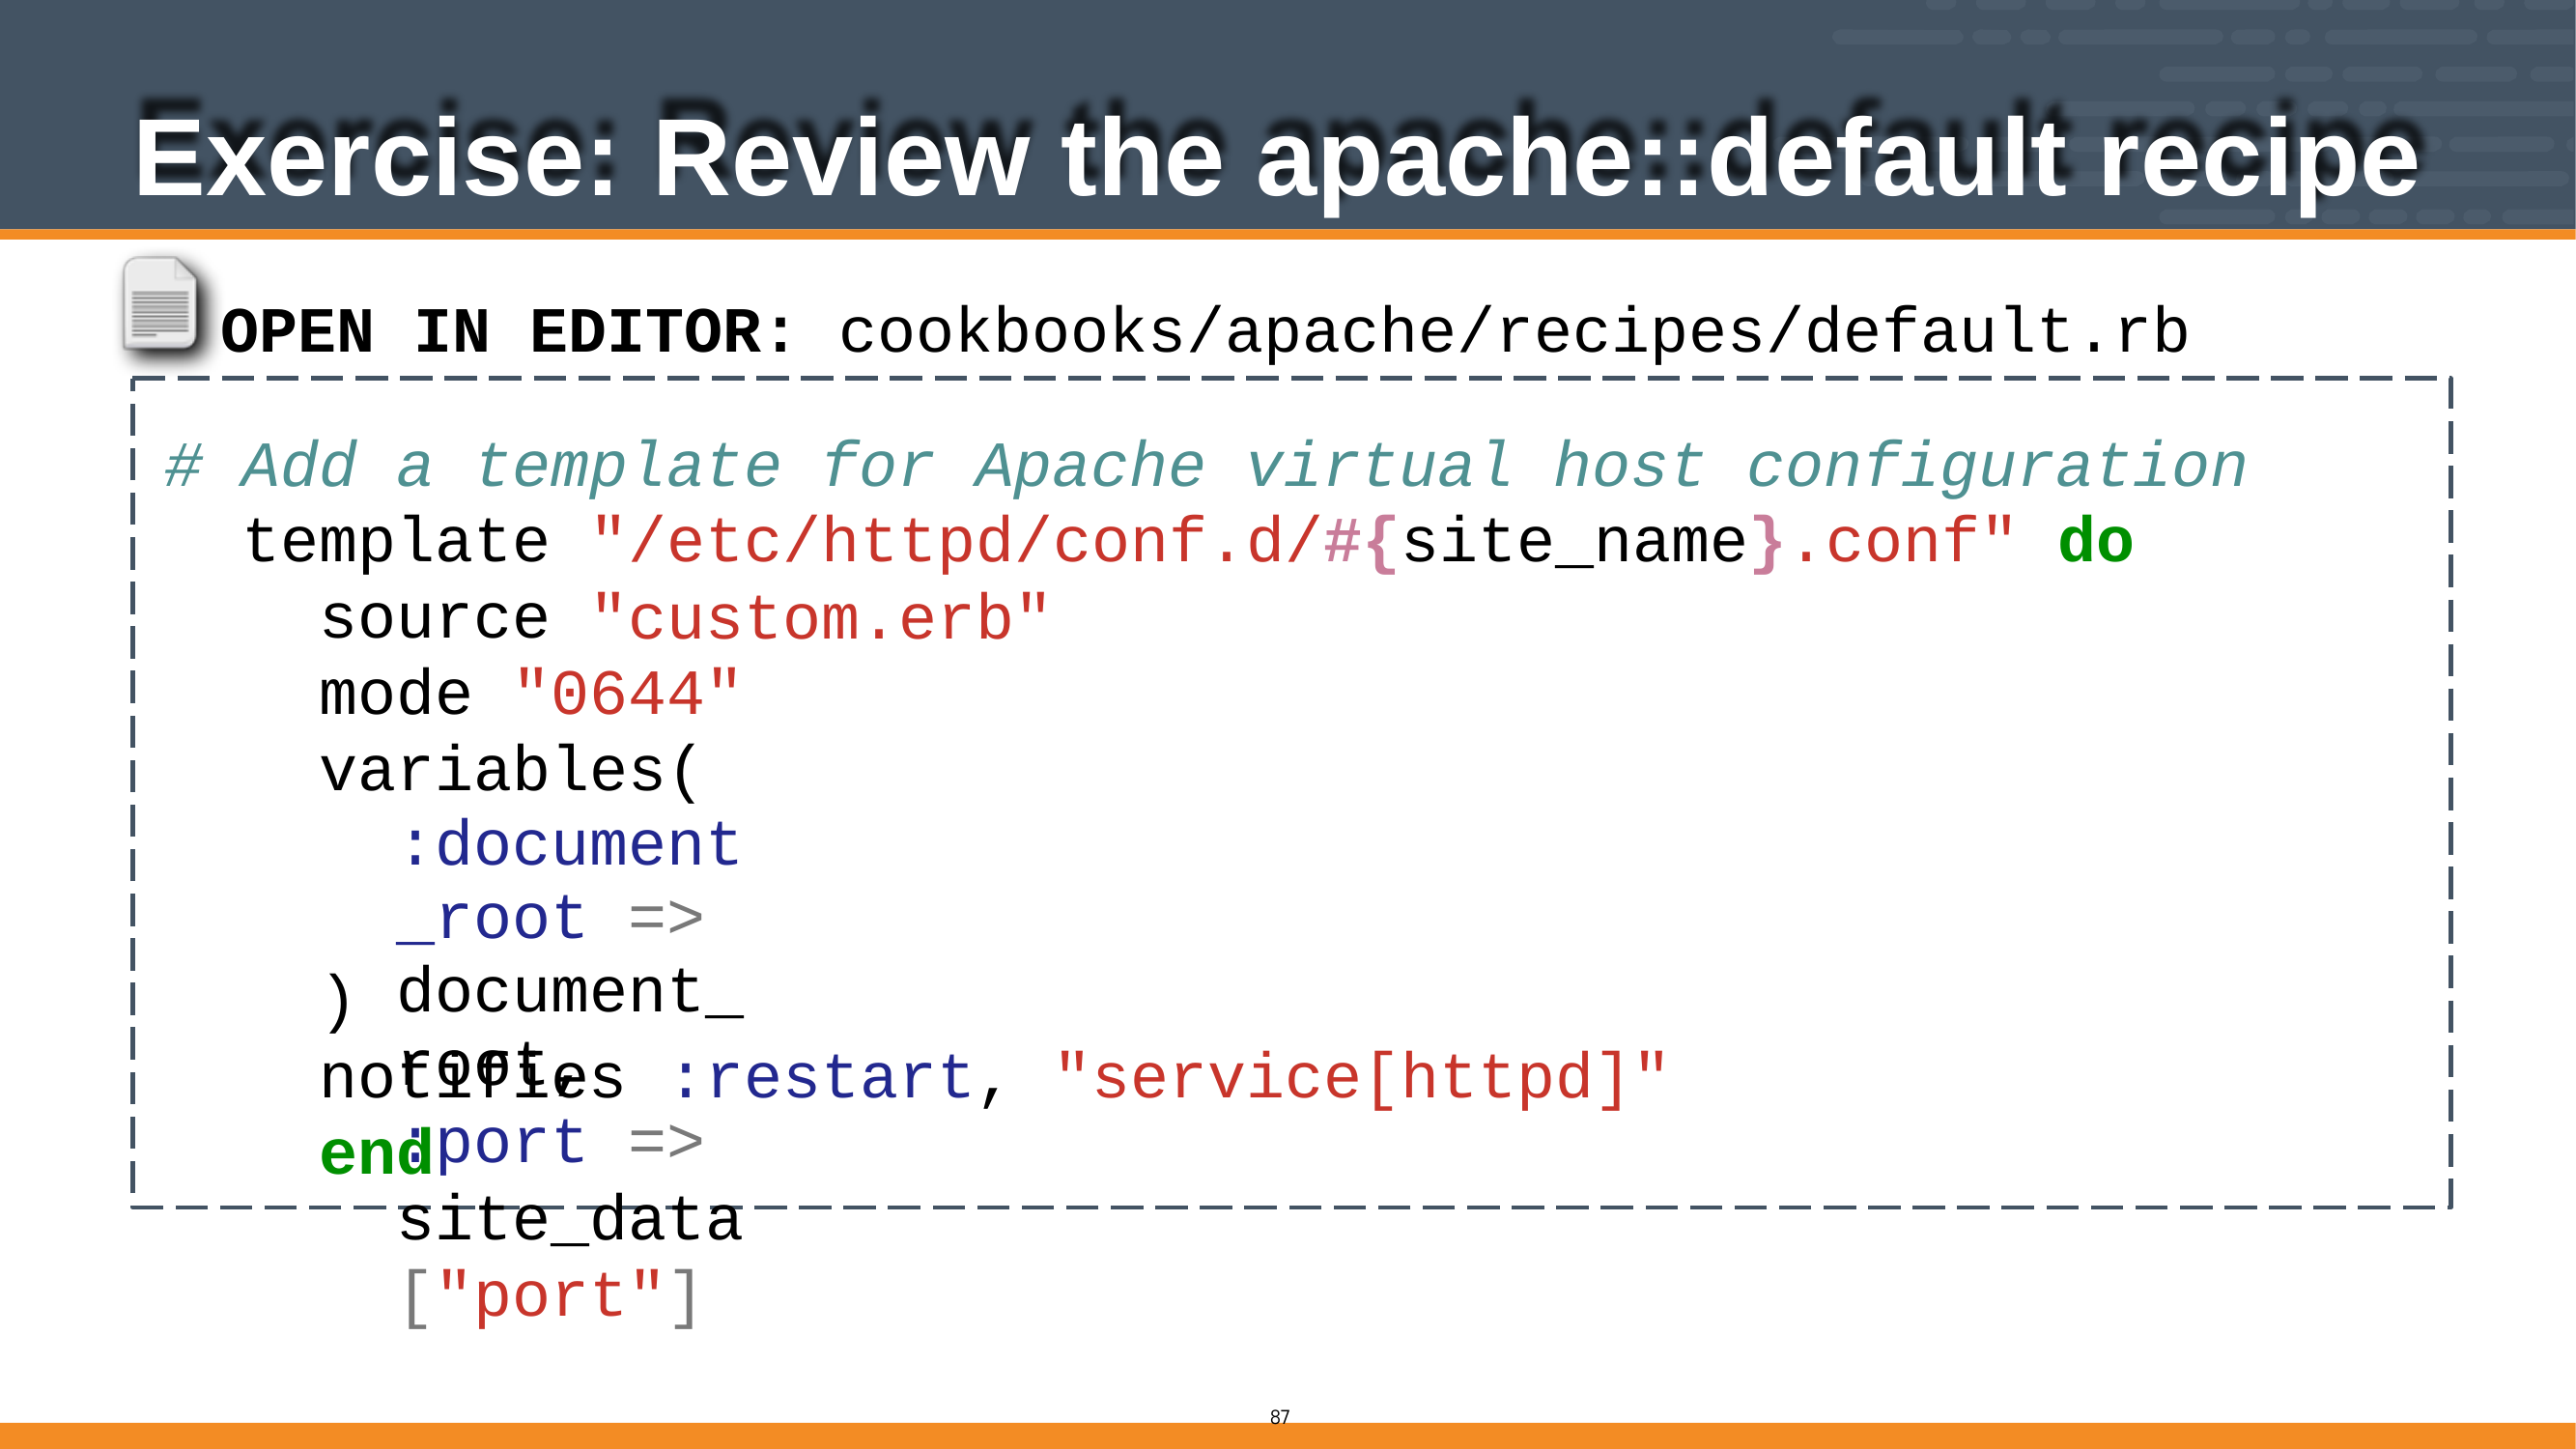

# Exercise: Review the apache::default recipe

OPEN IN EDITOR: cookbooks/apache/recipes/default.rb
# Add a template for Apache virtual host configuration

template source
"/etc/httpd/conf.d/#{site_name}.conf" do
"custom.erb"
mode "0644" variables(
:document_root => document_root,
:port => site_data["port"]
)
notifies
end
:restart, "service[httpd]"
87